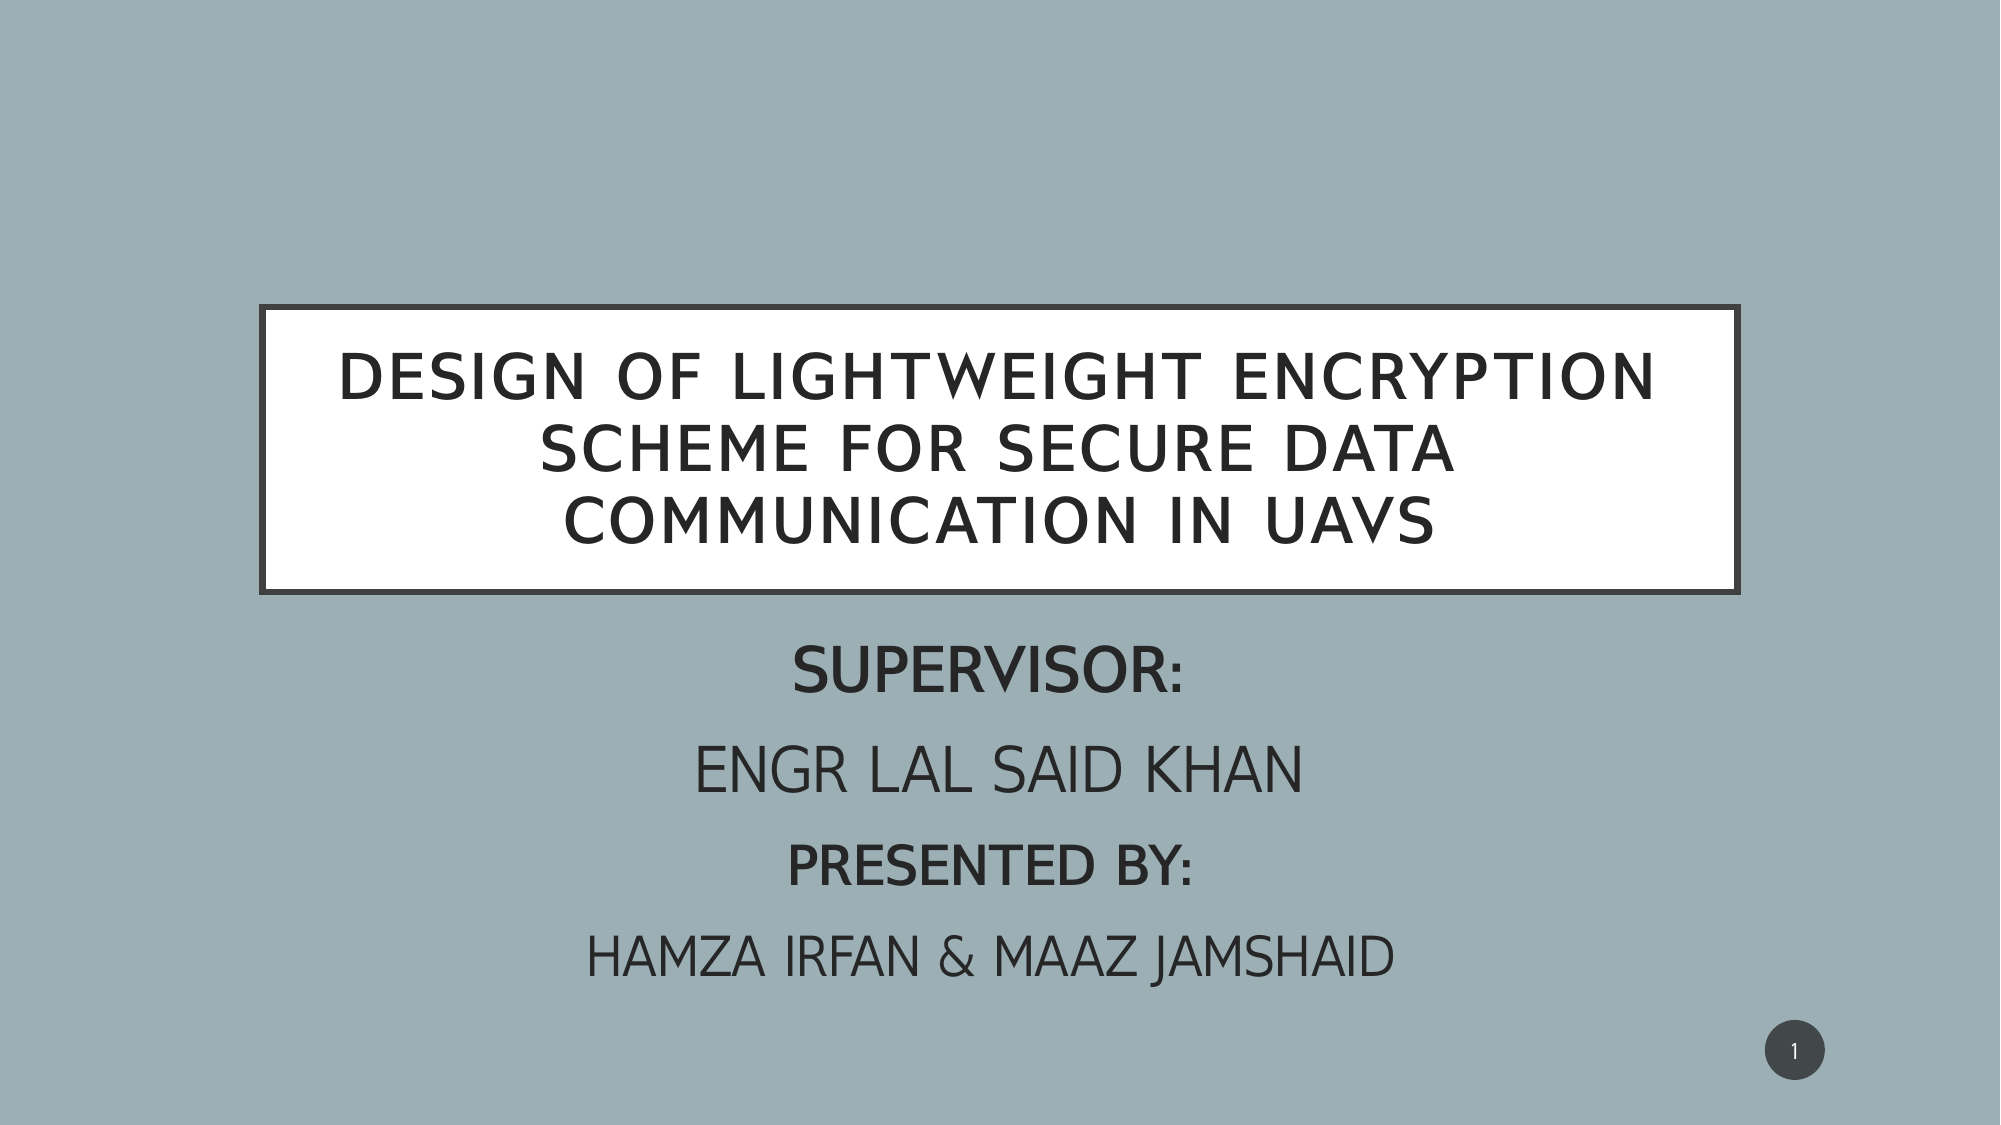

# DESIGN OF LIGHTWEIGHT ENCRYPTION SCHEME FOR SECURE DATA COMMUNICATION IN UAVs
SUPERVISOR:
ENGR LAL SAID KHAN
PRESENTED BY:
HAMZA IRFAN & MAAZ JAMSHAID
1